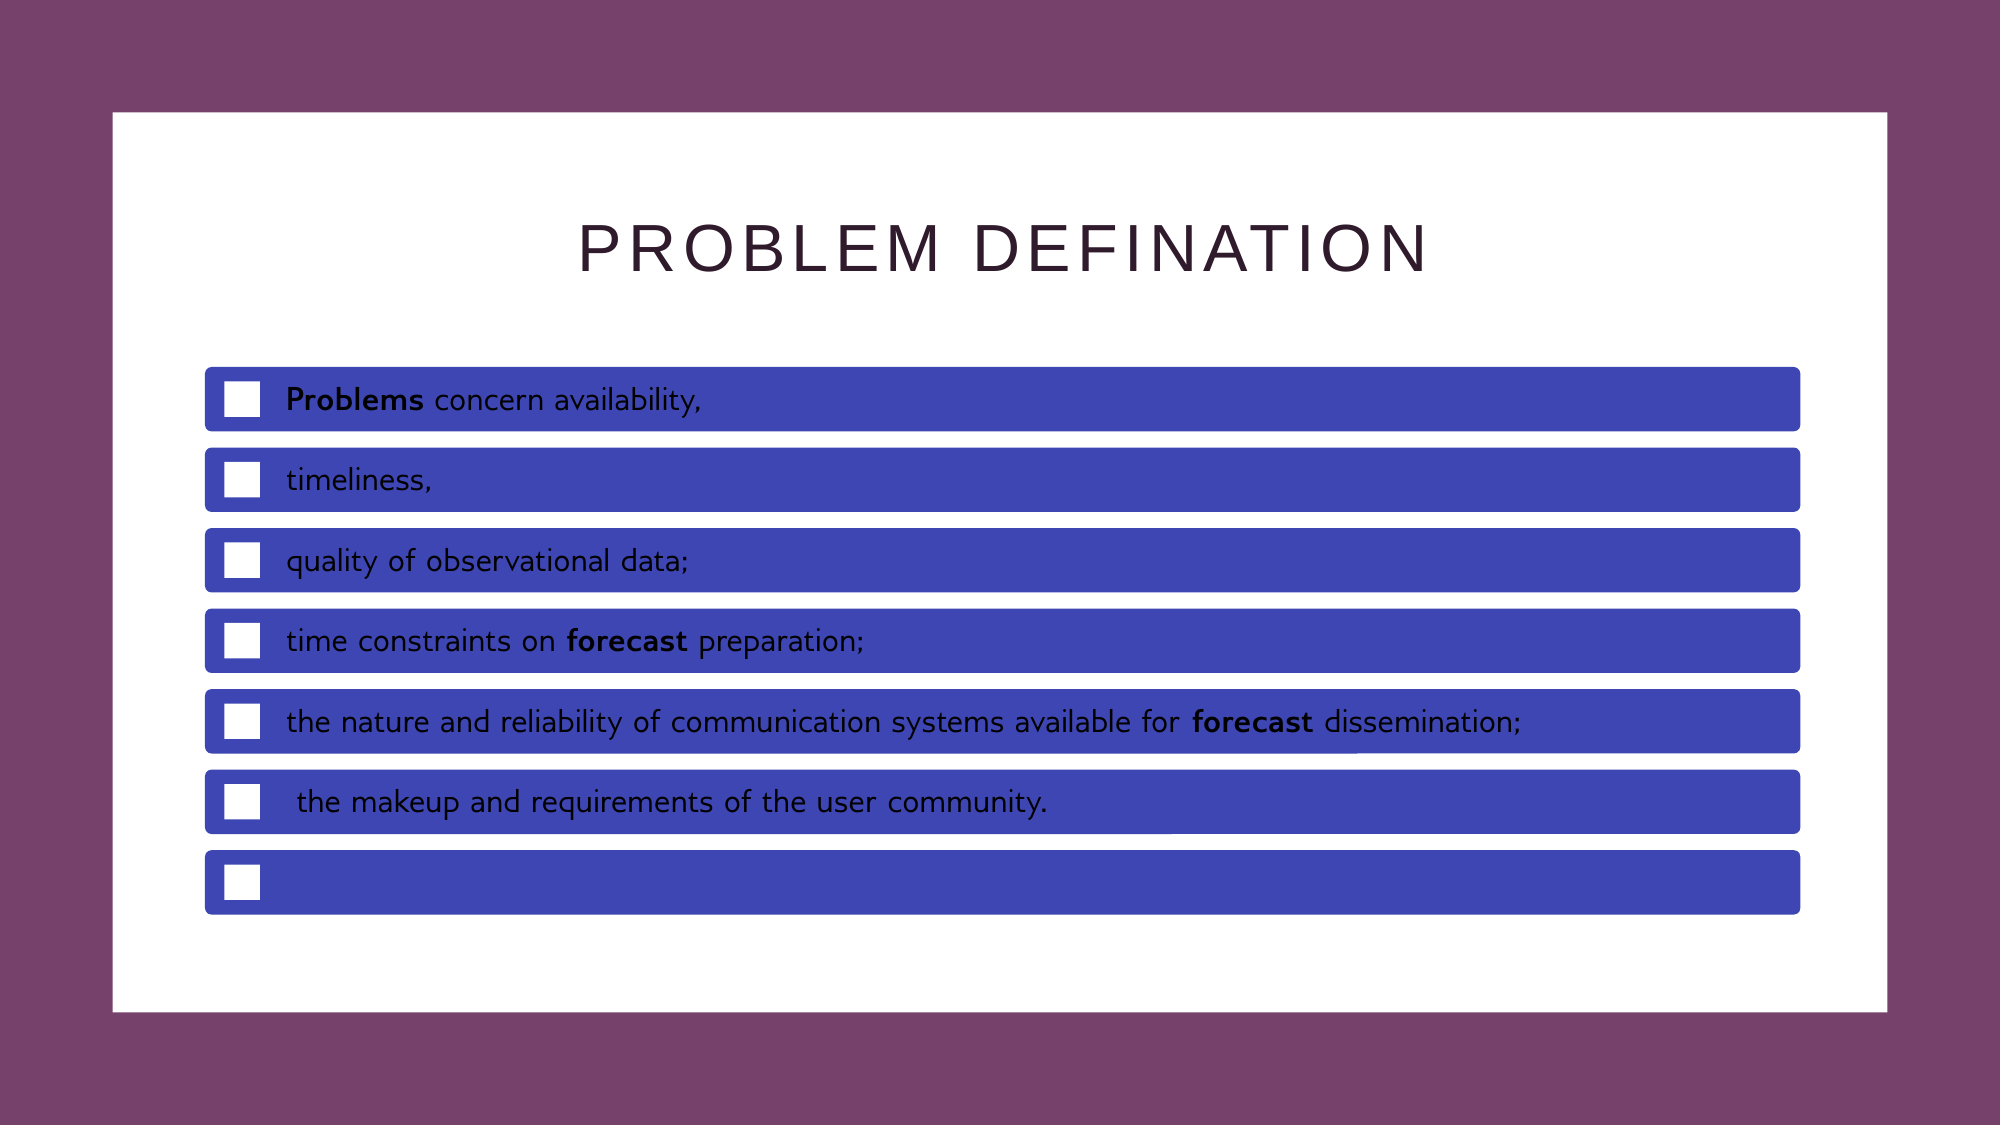

# PROBLEM DEFINATION
Problems concern availability,
timeliness,
quality of observational data;
time constraints on forecast preparation;
the nature and reliability of communication systems available for forecast dissemination;
 the makeup and requirements of the user community.